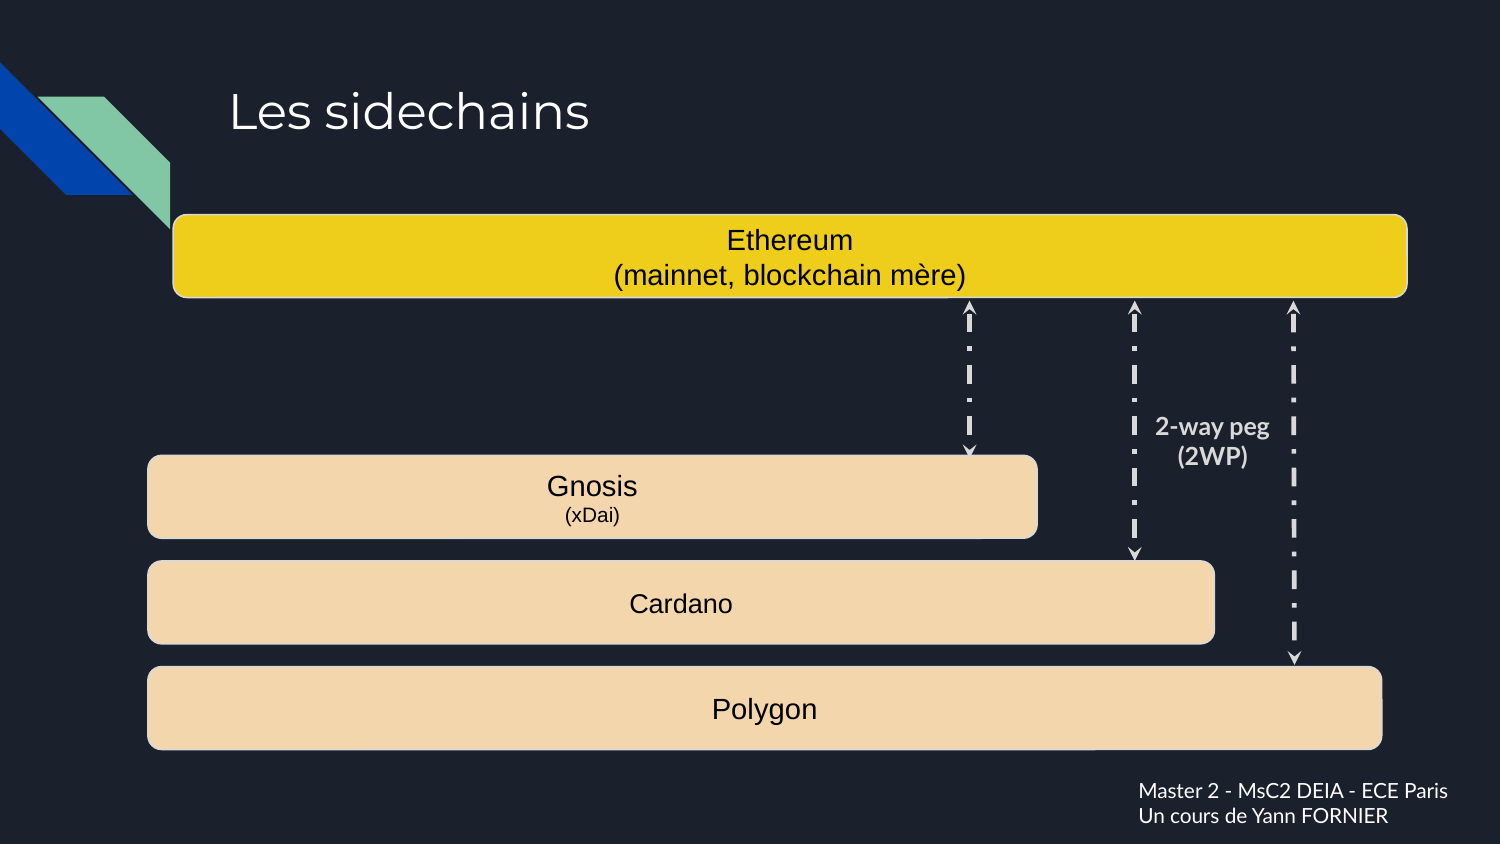

# Les sidechains
Ethereum
(mainnet, blockchain mère)
2-way peg
(2WP)
Gnosis
(xDai)
Cardano
Polygon
Master 2 - MsC2 DEIA - ECE Paris
Un cours de Yann FORNIER